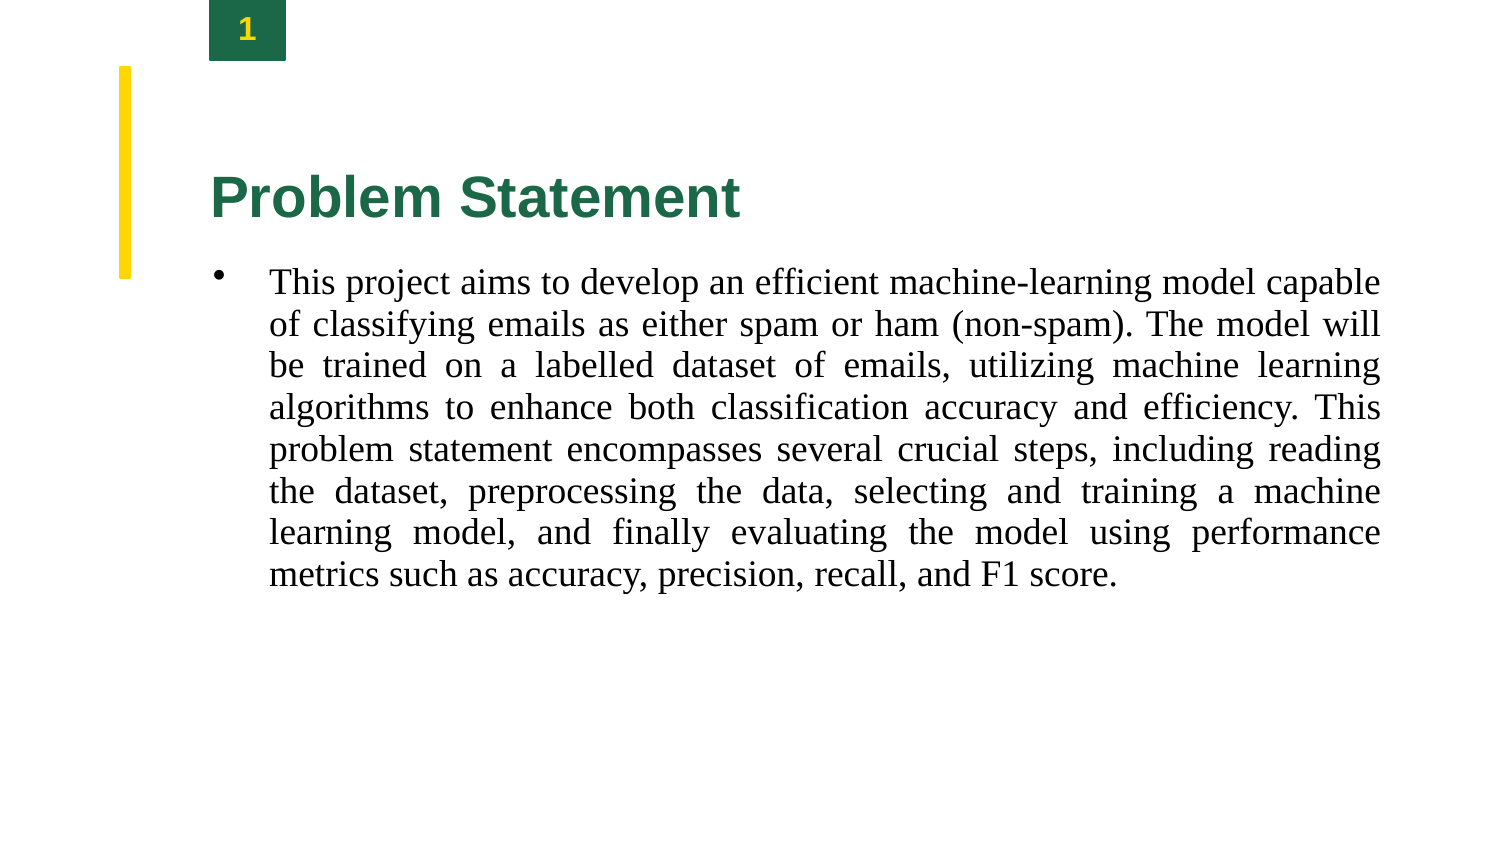

1

Problem Statement
This project aims to develop an efficient machine-learning model capable of classifying emails as either spam or ham (non-spam). The model will be trained on a labelled dataset of emails, utilizing machine learning algorithms to enhance both classification accuracy and efficiency. This problem statement encompasses several crucial steps, including reading the dataset, preprocessing the data, selecting and training a machine learning model, and finally evaluating the model using performance metrics such as accuracy, precision, recall, and F1 score.